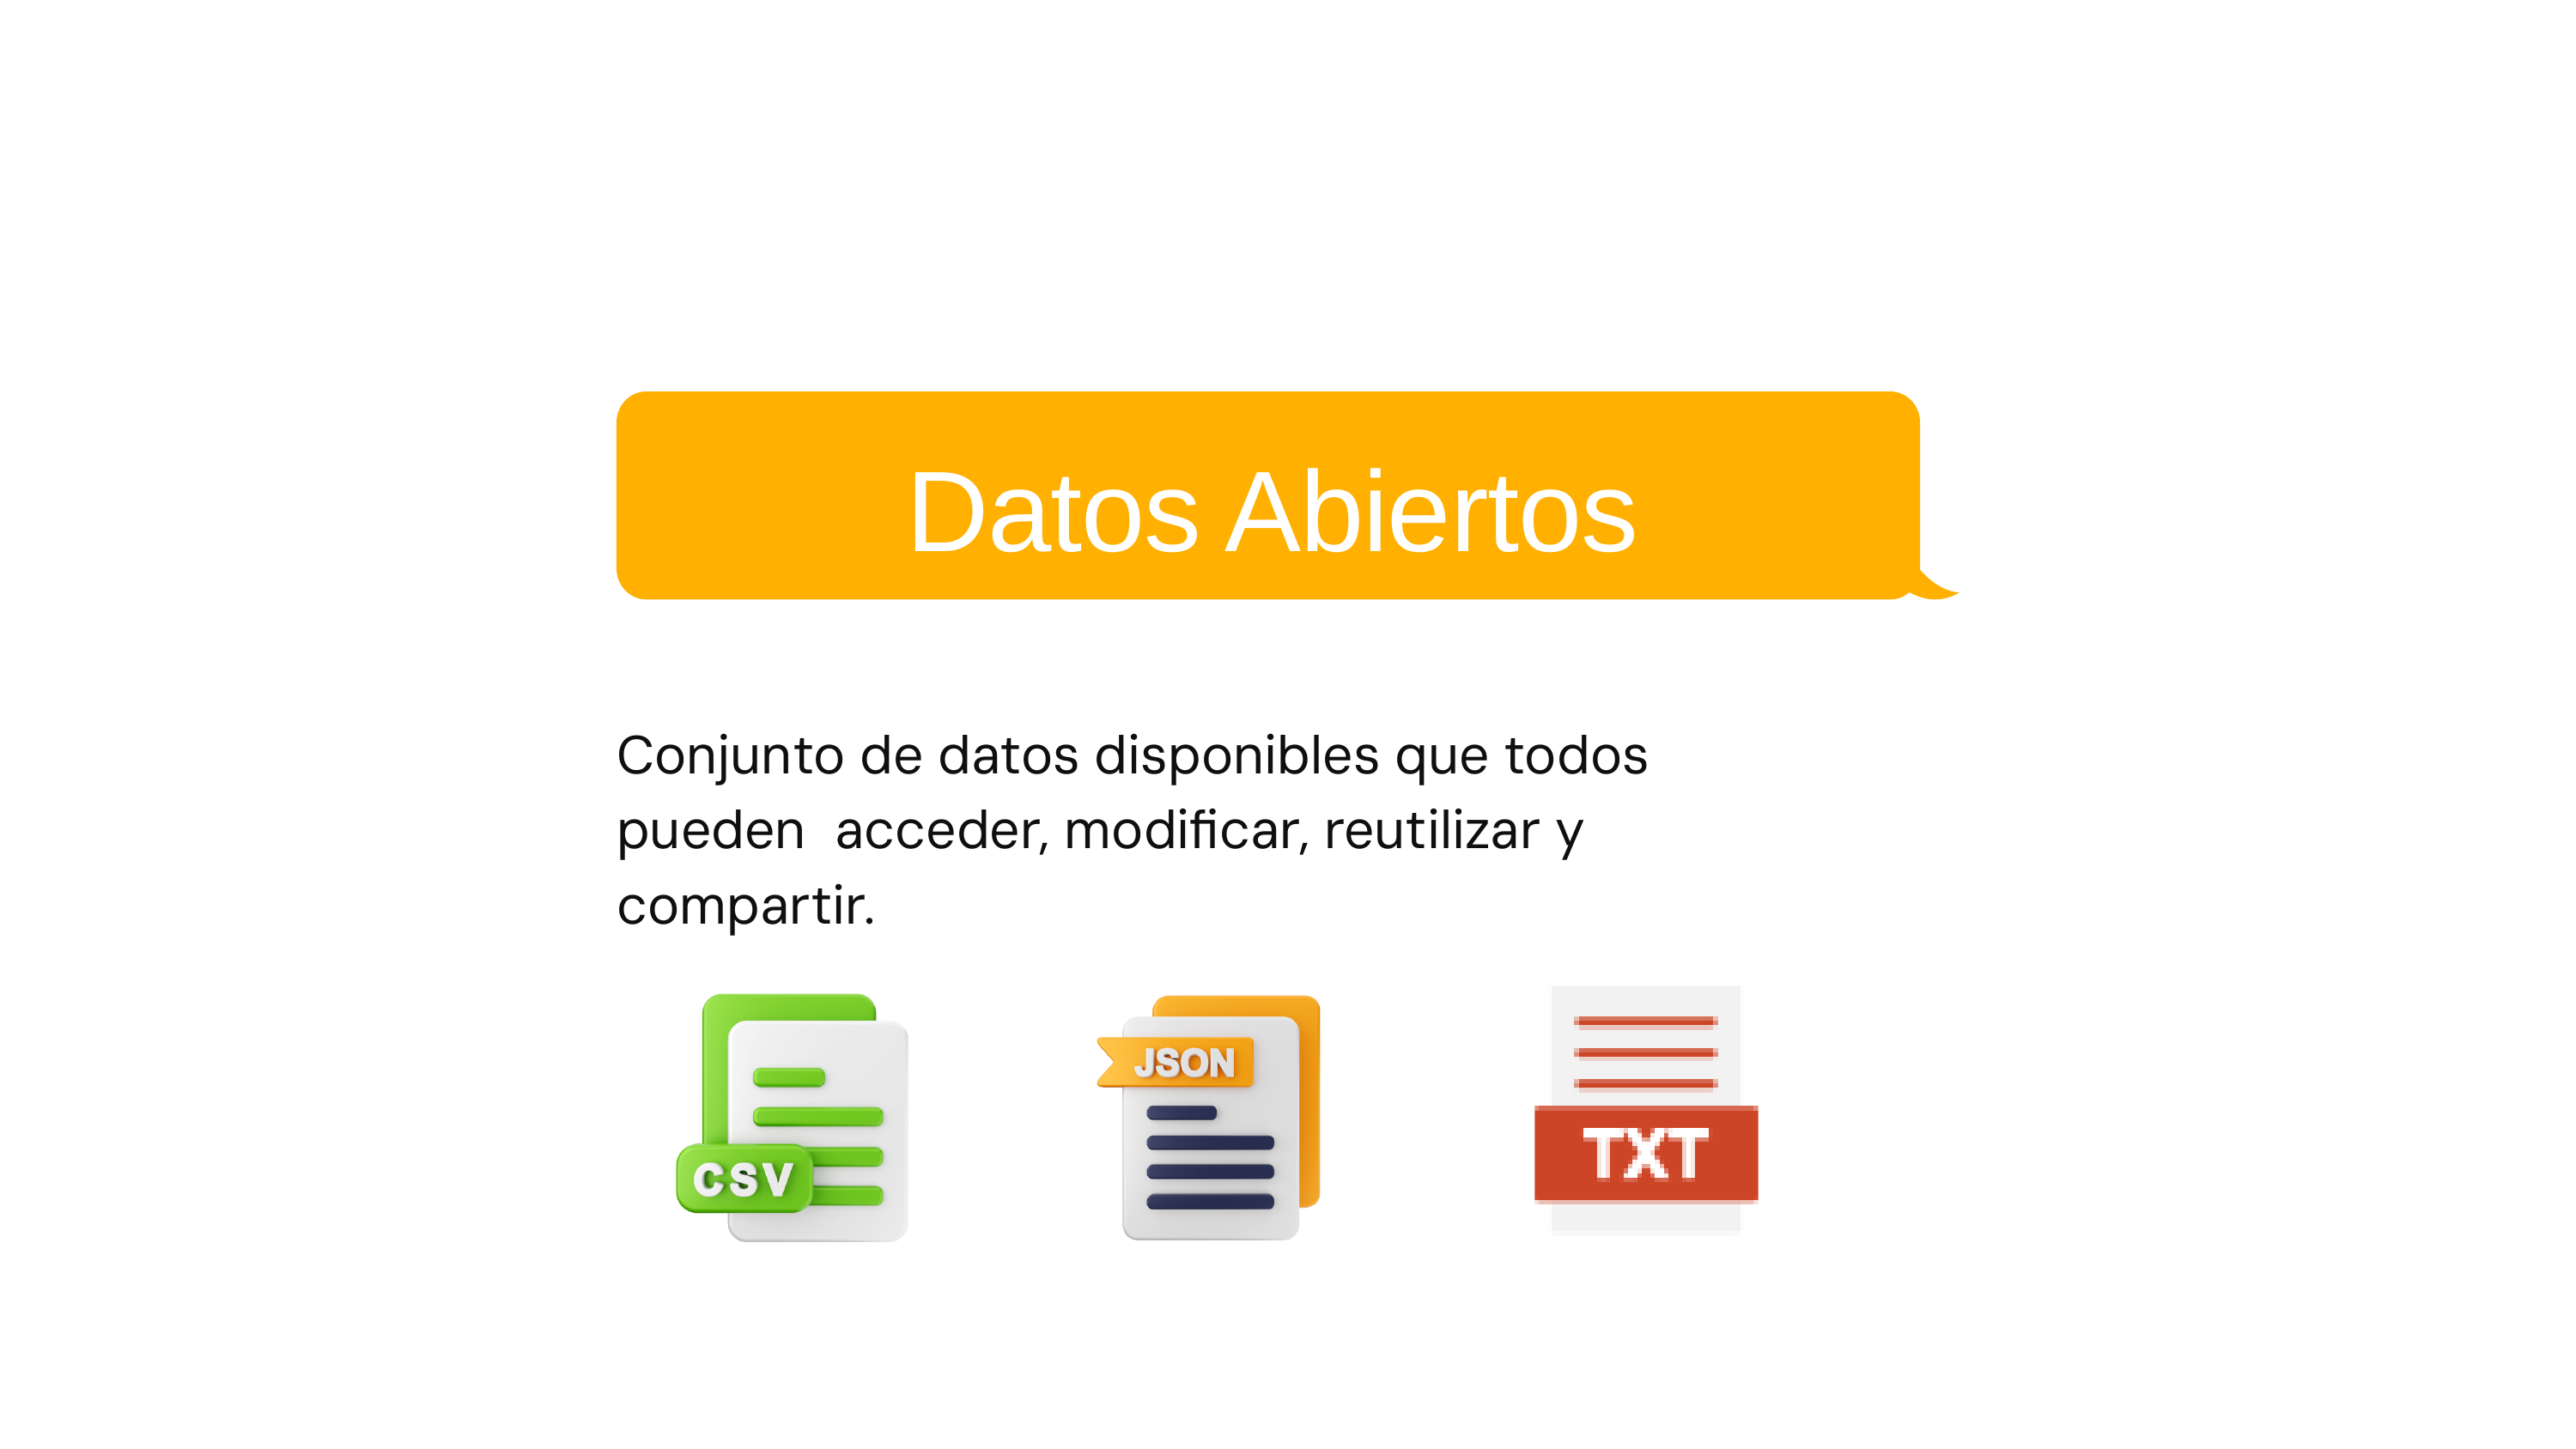

Datos Abiertos
Conjunto de datos disponibles que todos pueden  acceder, modificar, reutilizar y compartir.